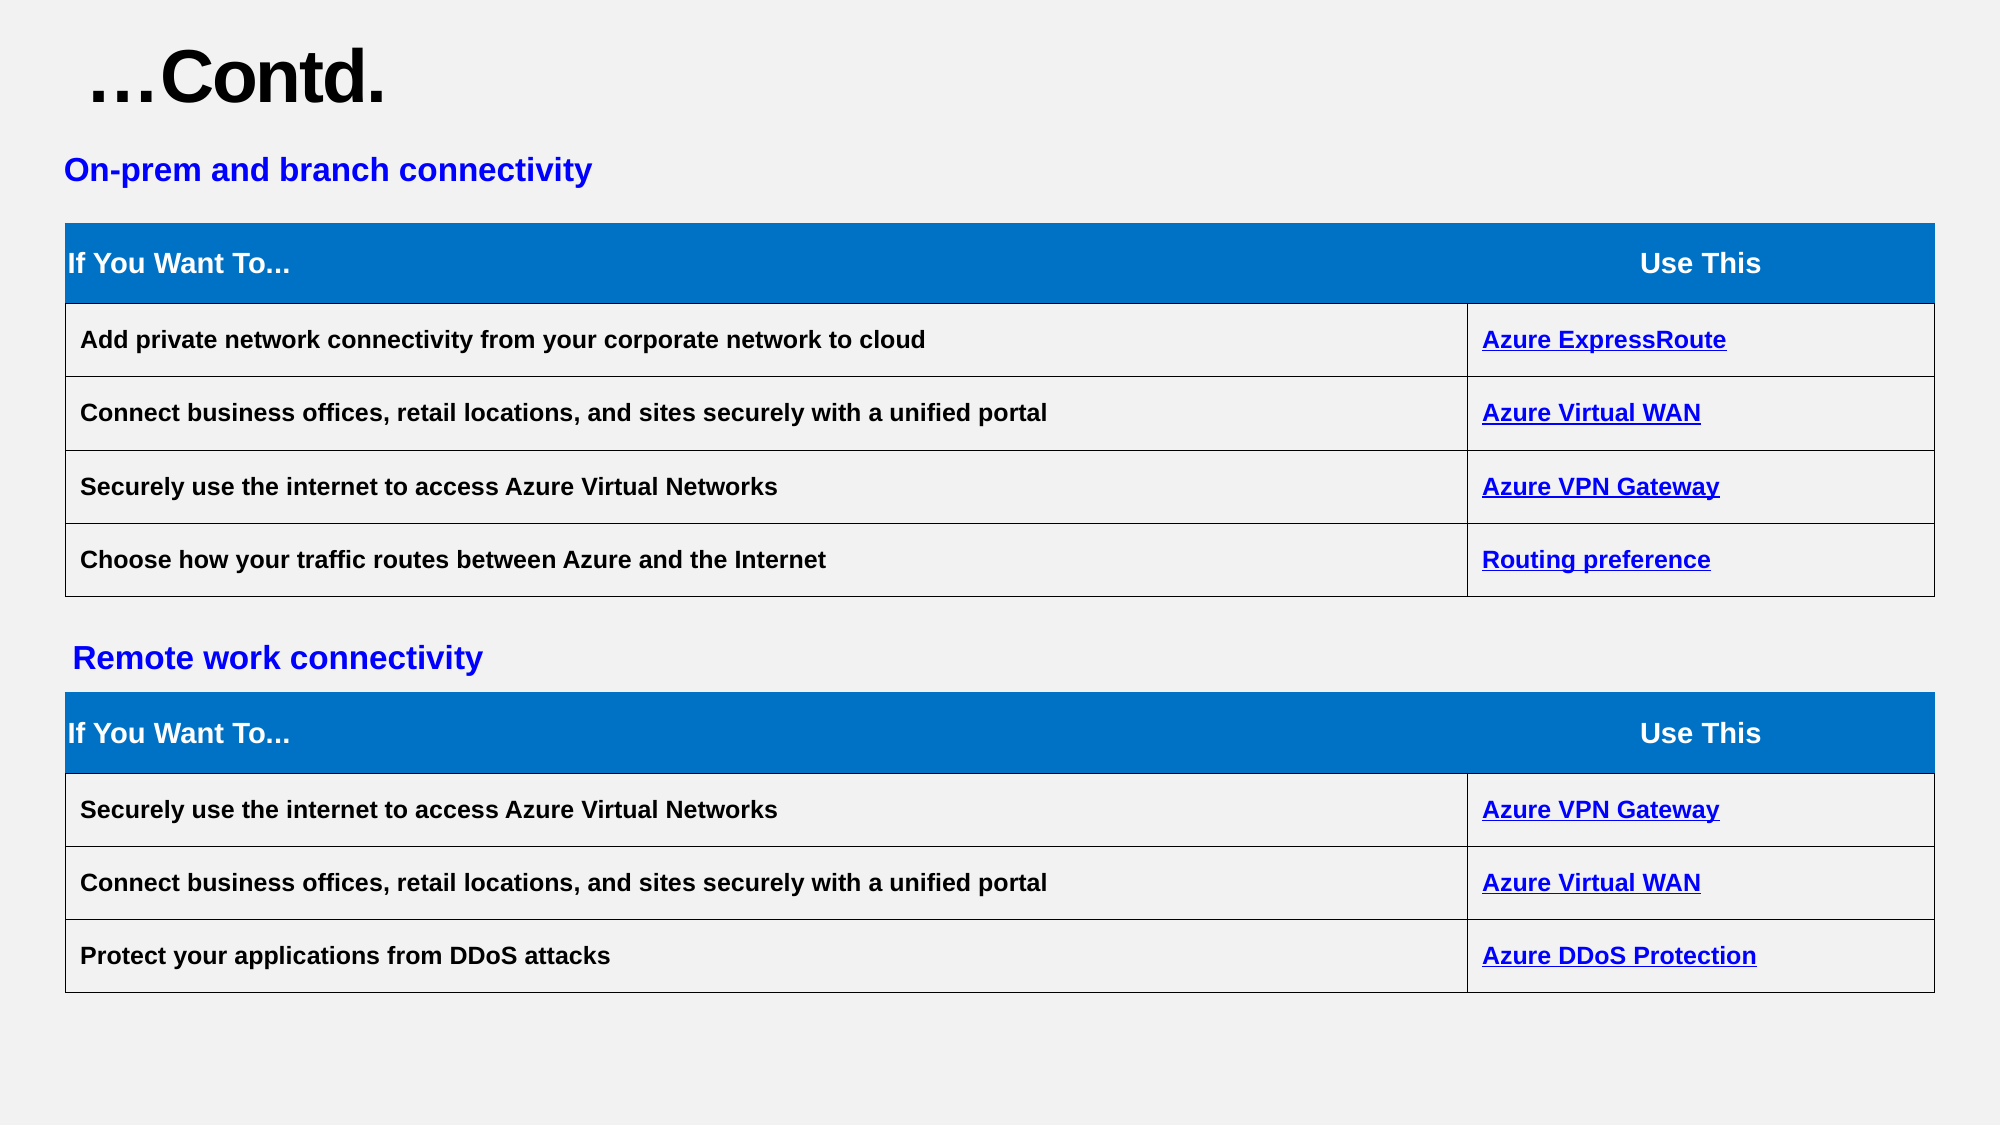

# …Contd.
On-prem and branch connectivity
| If You Want To... | Use This |
| --- | --- |
| Add private network connectivity from your corporate network to cloud | Azure ExpressRoute |
| Connect business offices, retail locations, and sites securely with a unified portal | Azure Virtual WAN |
| Securely use the internet to access Azure Virtual Networks | Azure VPN Gateway |
| Choose how your traffic routes between Azure and the Internet | Routing preference |
Remote work connectivity
| If You Want To... | Use This |
| --- | --- |
| Securely use the internet to access Azure Virtual Networks | Azure VPN Gateway |
| Connect business offices, retail locations, and sites securely with a unified portal | Azure Virtual WAN |
| Protect your applications from DDoS attacks | Azure DDoS Protection |